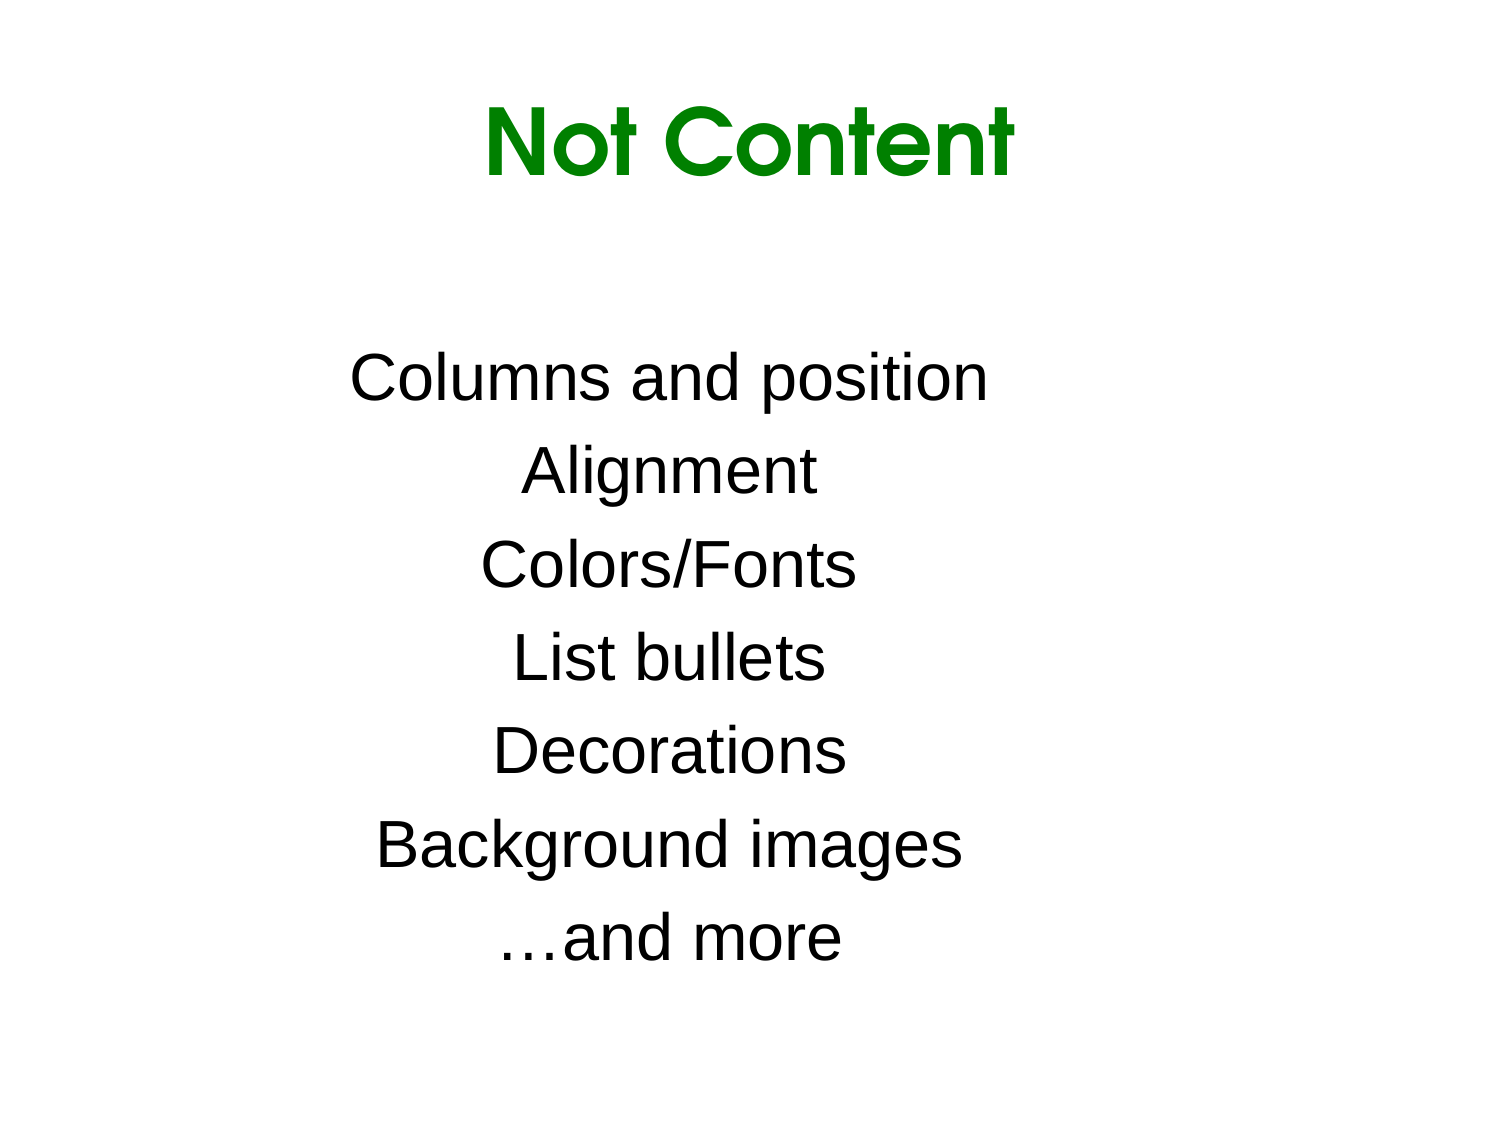

# Not Content

Columns and position
Alignment
Colors/Fonts
List bullets
Decorations
Background images
…and more